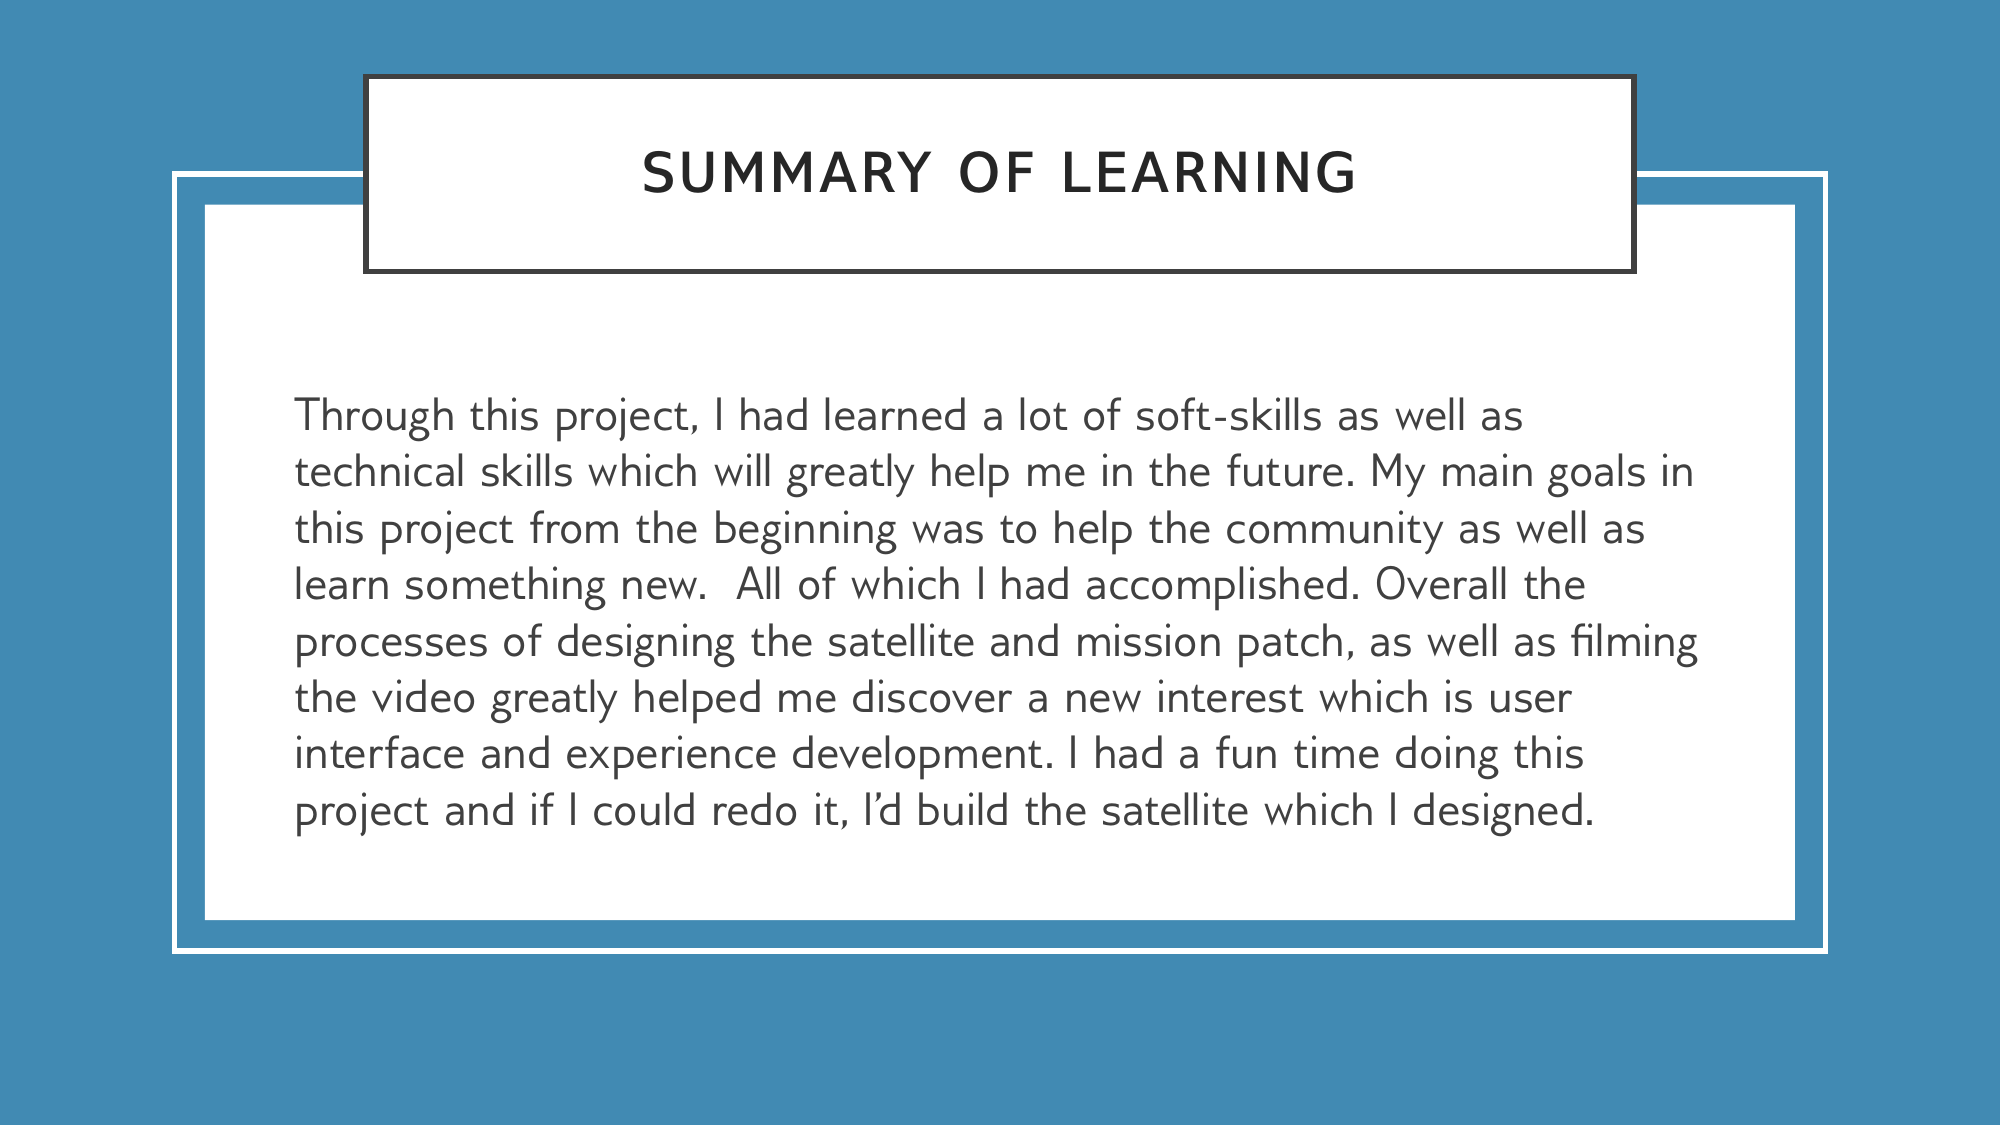

# Summary of learning

Through this project, I had learned a lot of soft-skills as well as technical skills which will greatly help me in the future. My main goals in this project from the beginning was to help the community as well as learn something new.  All of which I had accomplished. Overall the processes of designing the satellite and mission patch, as well as filming the video greatly helped me discover a new interest which is user interface and experience development. I had a fun time doing this project and if I could redo it, I’d build the satellite which I designed.